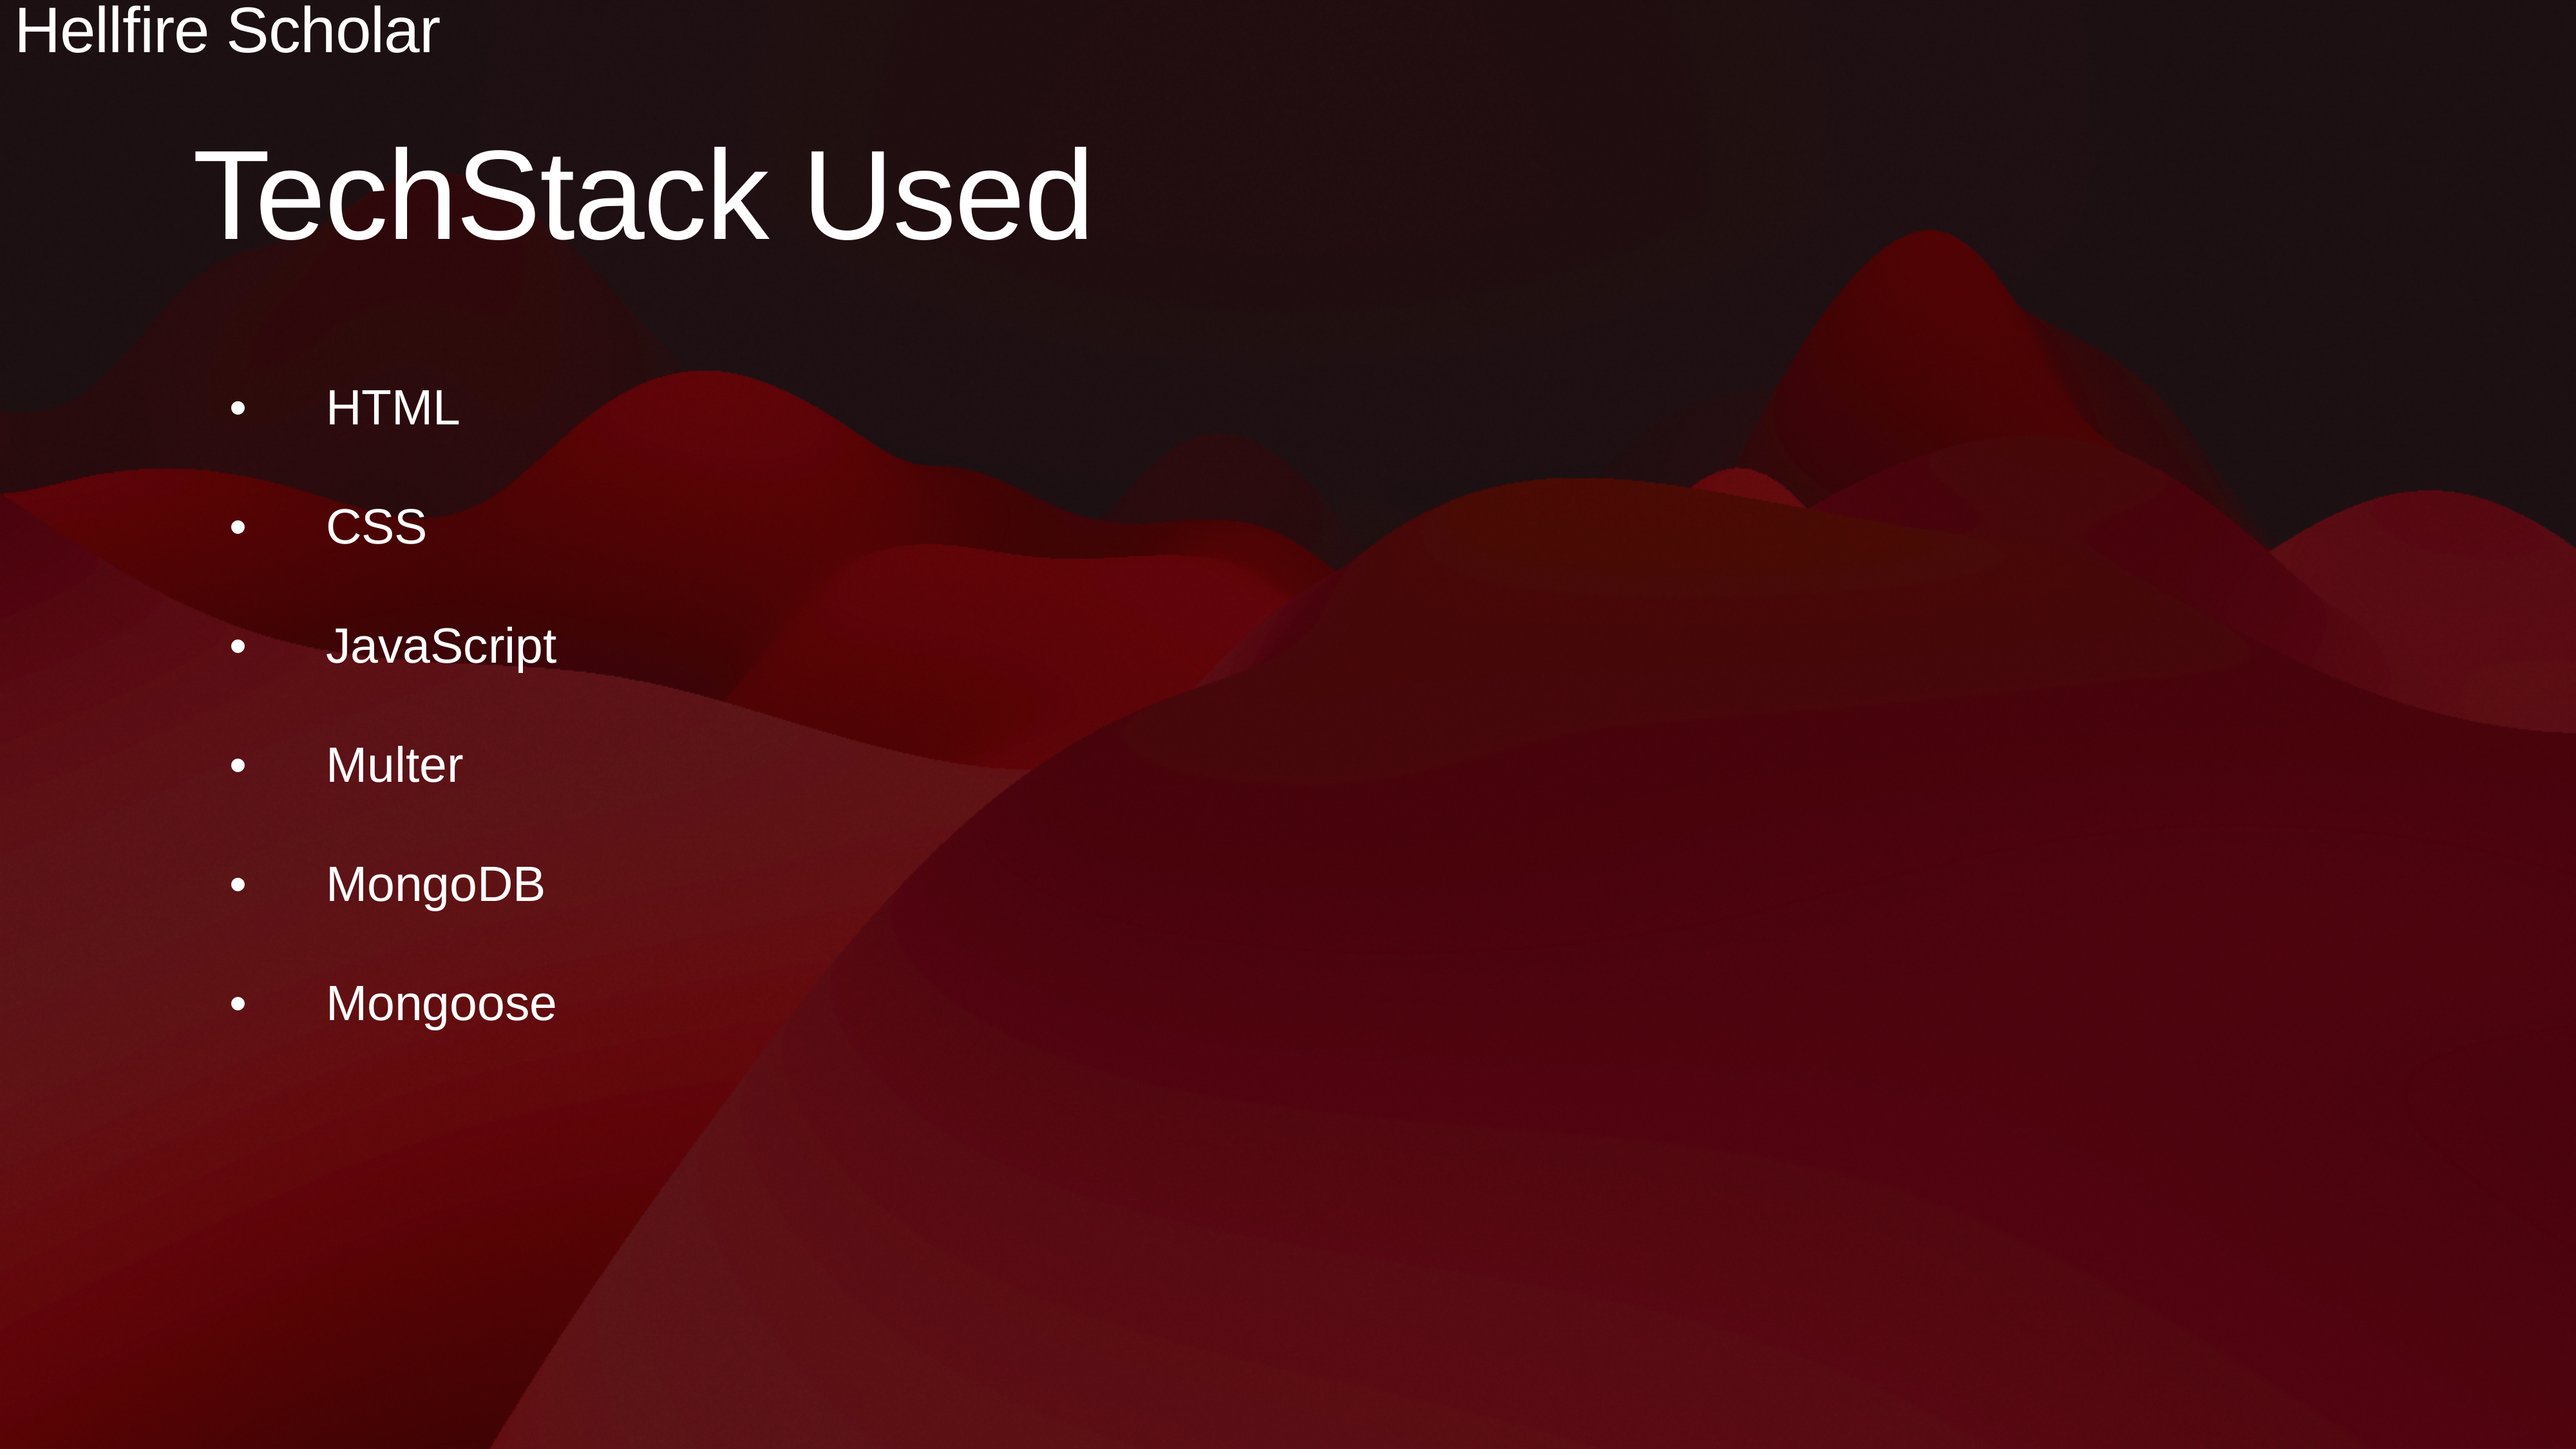

Hellfire Scholar
# TechStack Used

	•	HTML

	•	CSS

	•	JavaScript

	•	Multer

	•	MongoDB

	•	Mongoose